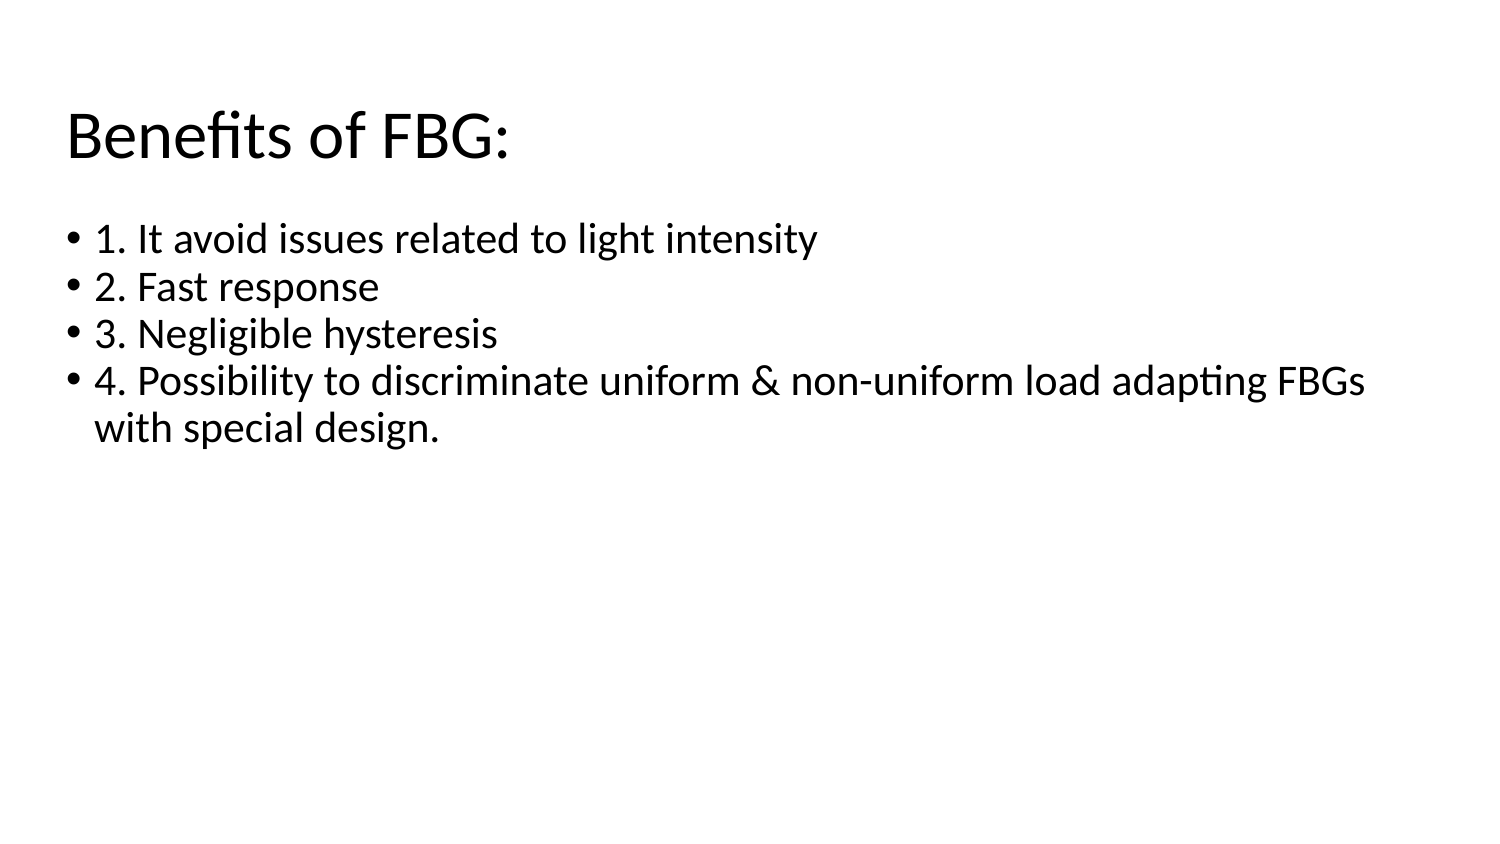

# Benefits of FBG:
1. It avoid issues related to light intensity
2. Fast response
3. Negligible hysteresis
4. Possibility to discriminate uniform & non-uniform load adapting FBGs with special design.